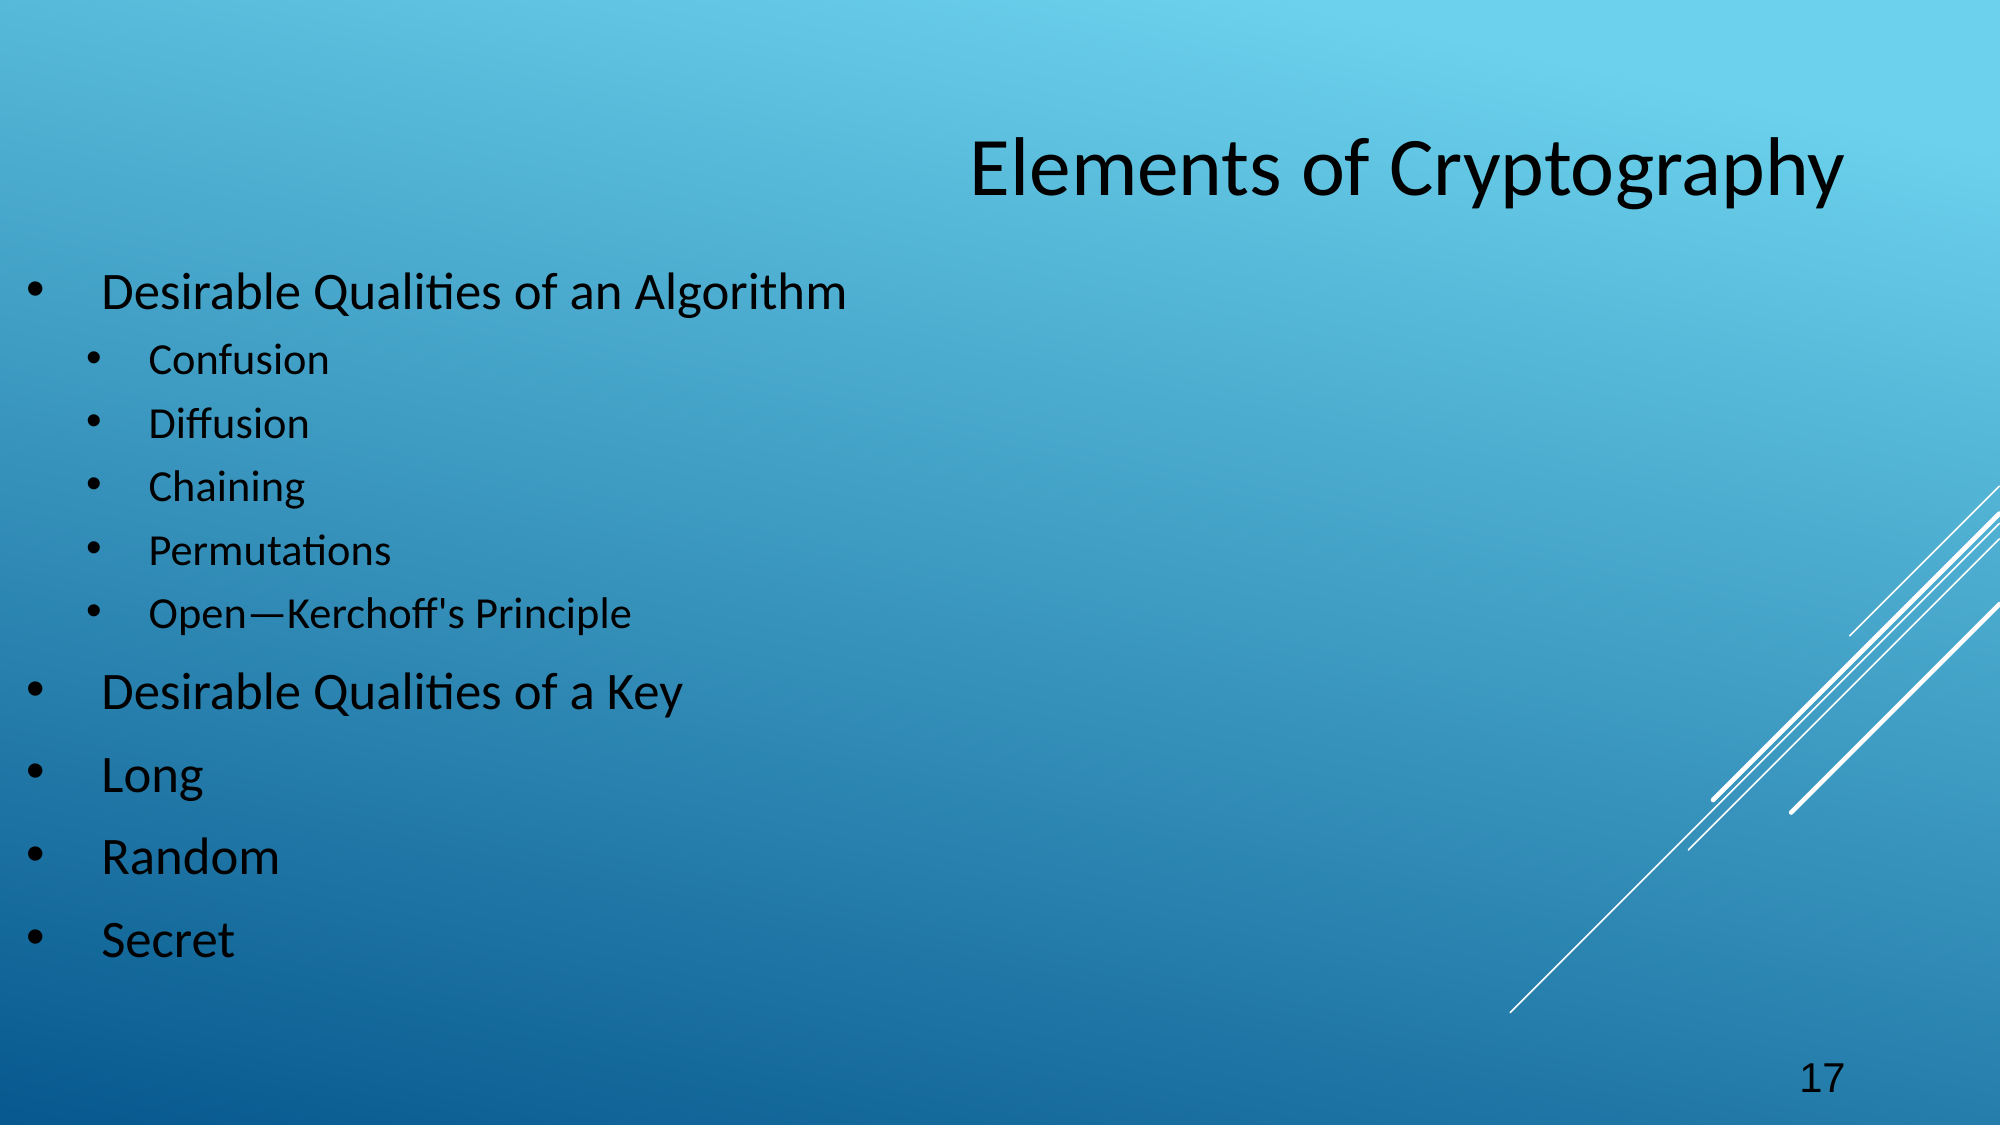

# Elements of Cryptography
Desirable Qualities of an Algorithm
Confusion
Diffusion
Chaining
Permutations
Open—Kerchoff's Principle
Desirable Qualities of a Key
Long
Random
Secret

17